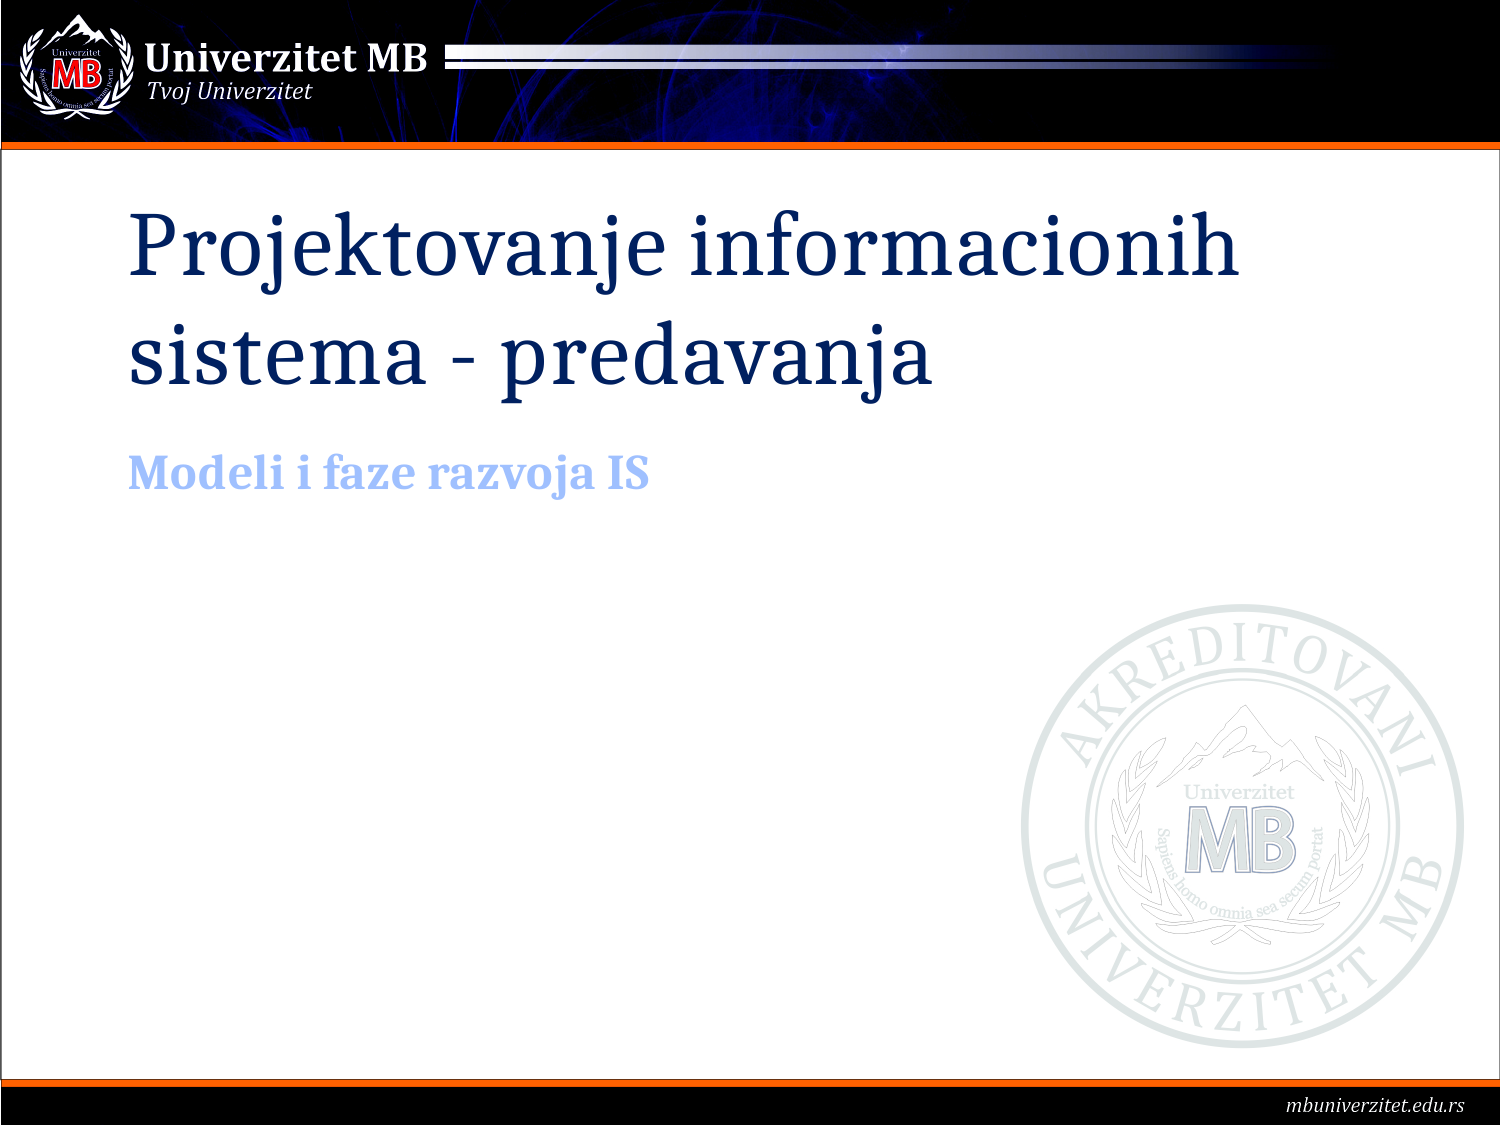

# Projektovanje informacionih sistema - predavanja
Modeli i faze razvoja IS